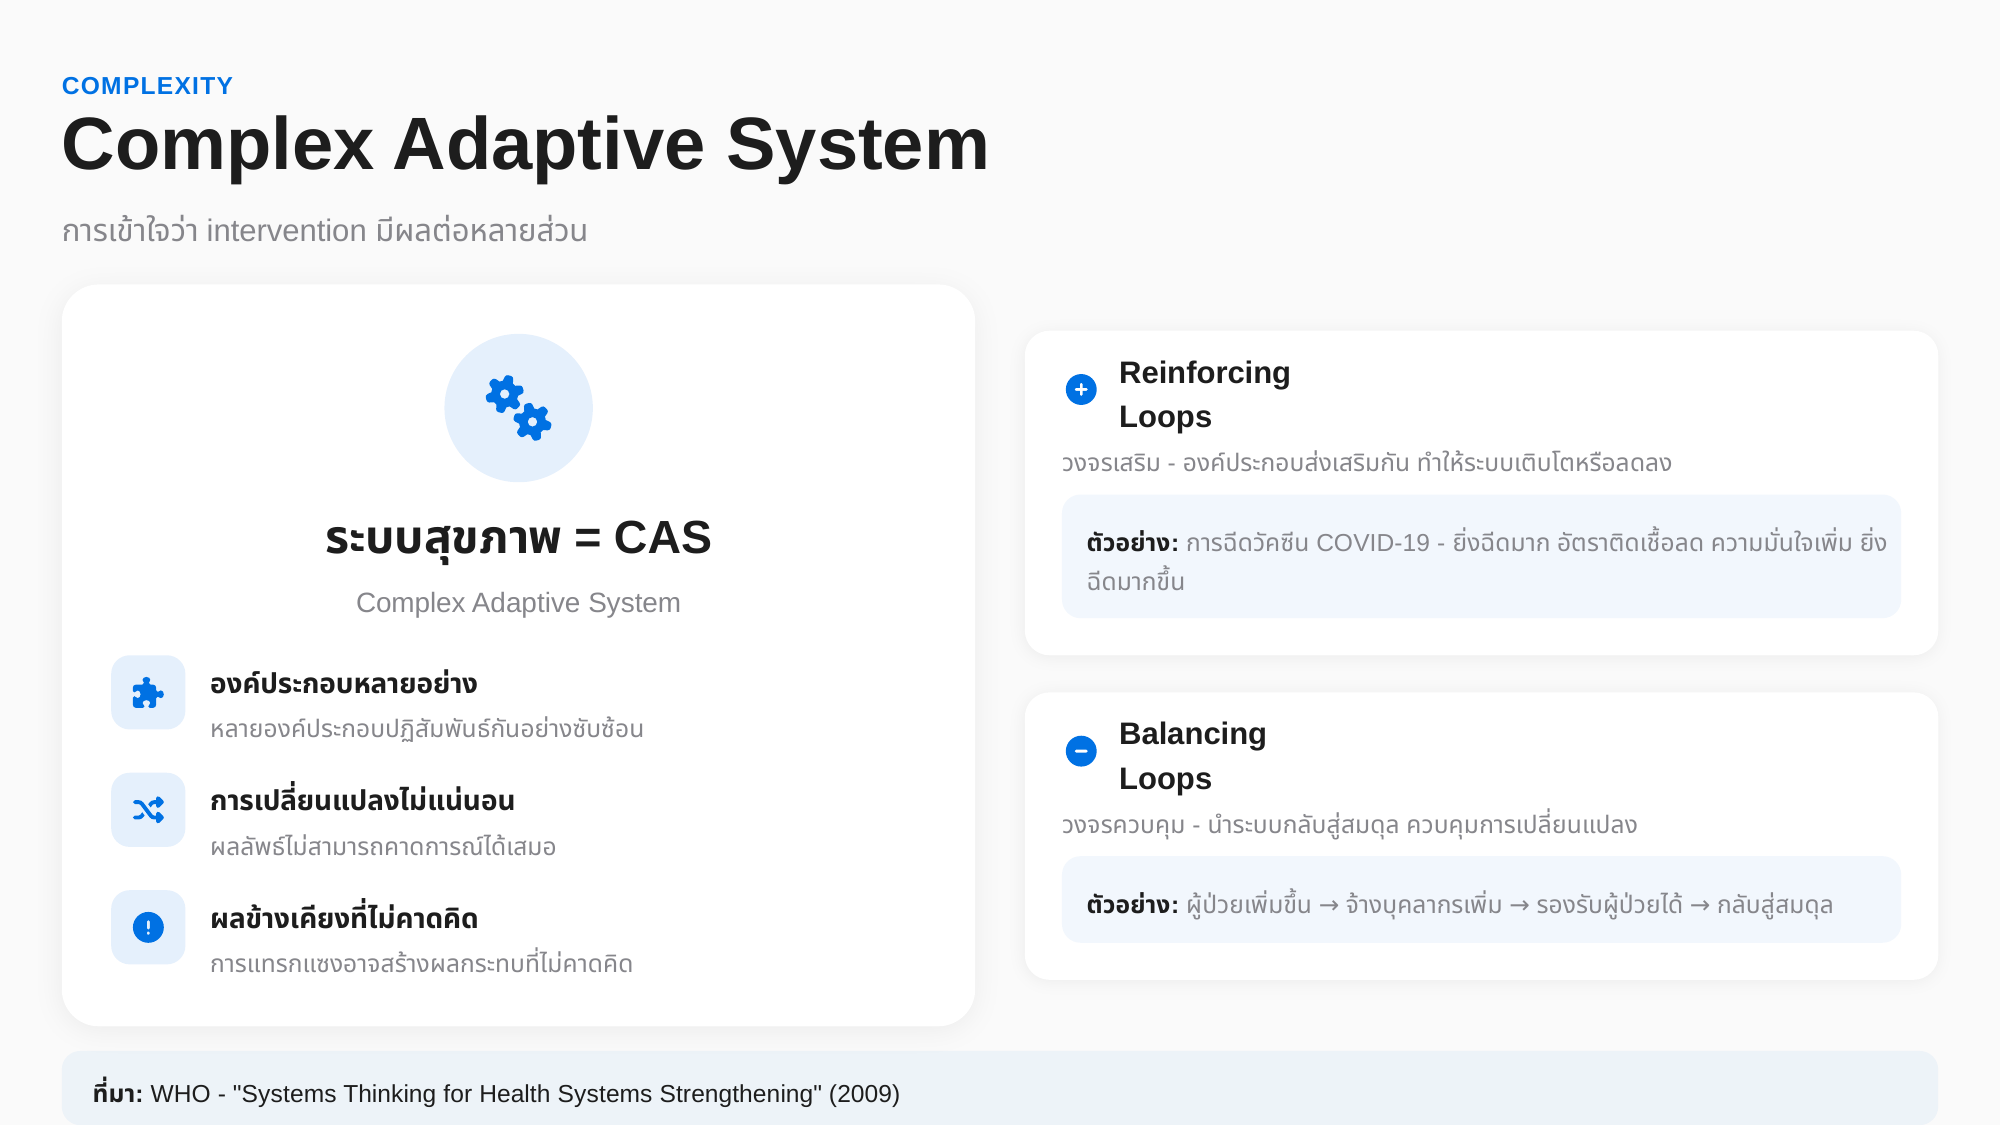

COMPLEXITY
Complex Adaptive System
การเข้าใจว่า intervention มีผลต่อหลายส่วน

Reinforcing Loops

วงจรเสริม - องค์ประกอบส่งเสริมกัน ทำให้ระบบเติบโตหรือลดลง

ระบบสุขภาพ = CAS
ตัวอย่าง: การฉีดวัคซีน COVID-19 - ยิ่งฉีดมาก อัตราติดเชื้อลด ความมั่นใจเพิ่ม ยิ่งฉีดมากขึ้น
Complex Adaptive System

องค์ประกอบหลายอย่าง

หลายองค์ประกอบปฏิสัมพันธ์กันอย่างซับซ้อน
Balancing Loops

การเปลี่ยนแปลงไม่แน่นอน

วงจรควบคุม - นำระบบกลับสู่สมดุล ควบคุมการเปลี่ยนแปลง
ผลลัพธ์ไม่สามารถคาดการณ์ได้เสมอ

ตัวอย่าง: ผู้ป่วยเพิ่มขึ้น → จ้างบุคลากรเพิ่ม → รองรับผู้ป่วยได้ → กลับสู่สมดุล

ผลข้างเคียงที่ไม่คาดคิด

การแทรกแซงอาจสร้างผลกระทบที่ไม่คาดคิด

ที่มา: WHO - "Systems Thinking for Health Systems Strengthening" (2009)